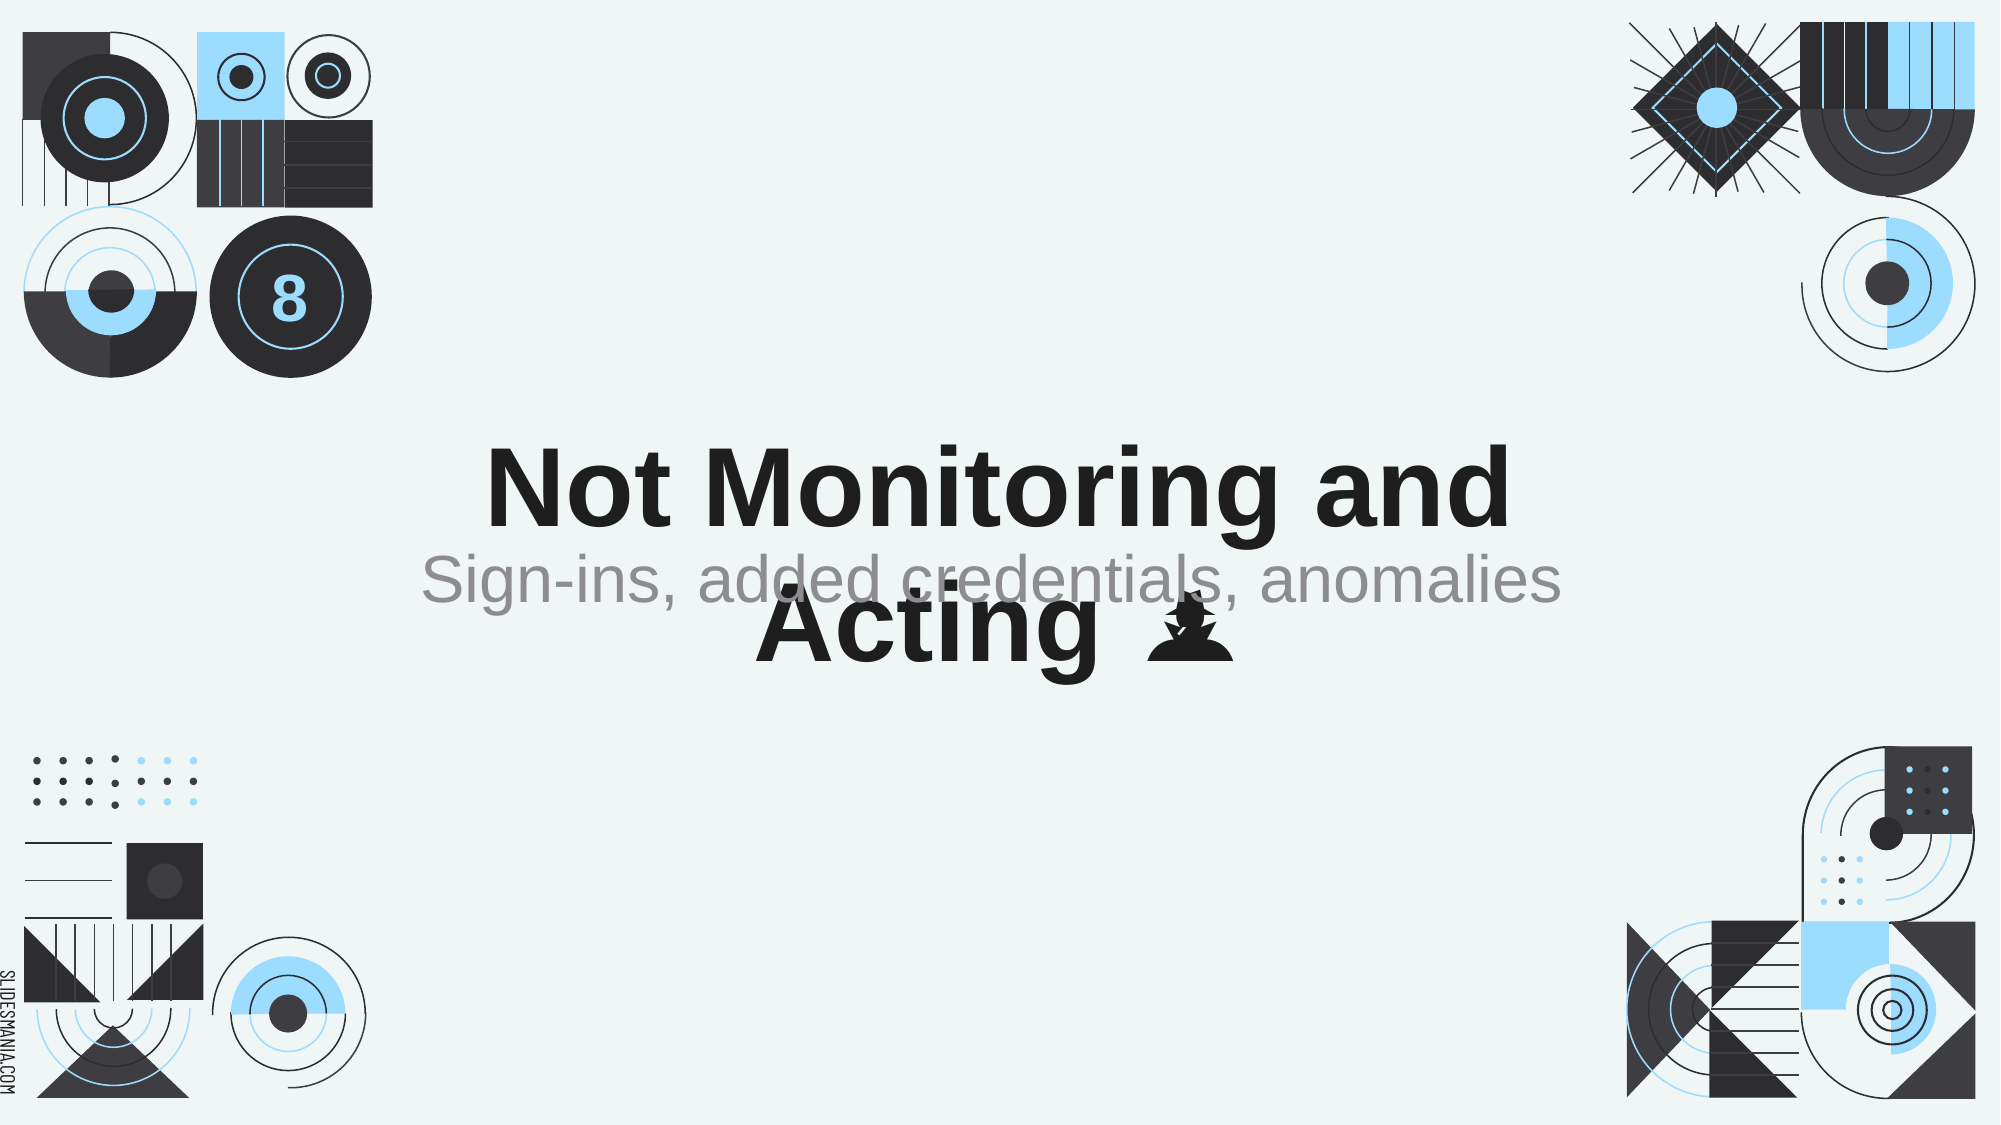

8
Not Monitoring and Acting 🕵️
Sign-ins, added credentials, anomalies